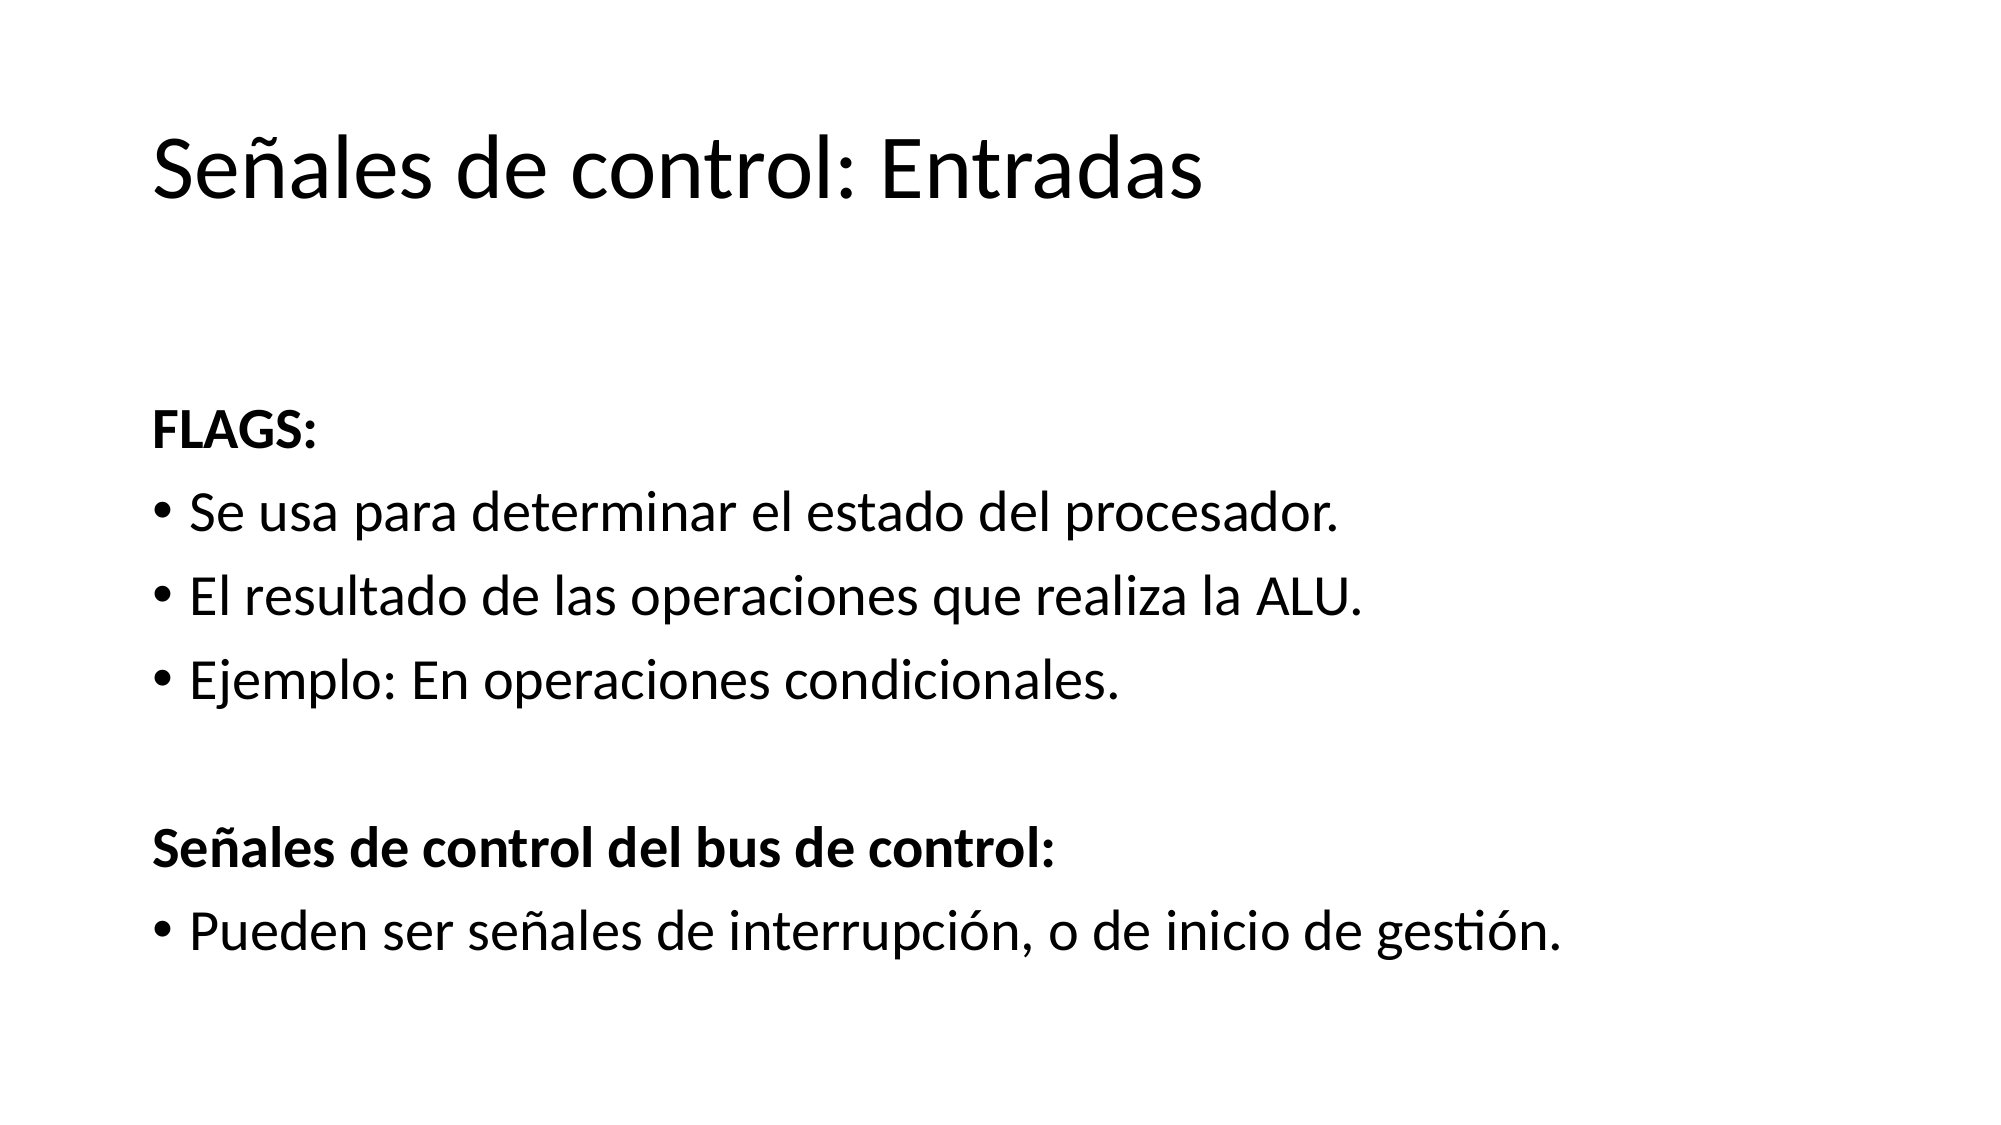

# Señales de control: Entradas

FLAGS:
Se usa para determinar el estado del procesador.
El resultado de las operaciones que realiza la ALU.
Ejemplo: En operaciones condicionales.

Señales de control del bus de control:
Pueden ser señales de interrupción, o de inicio de gestión.